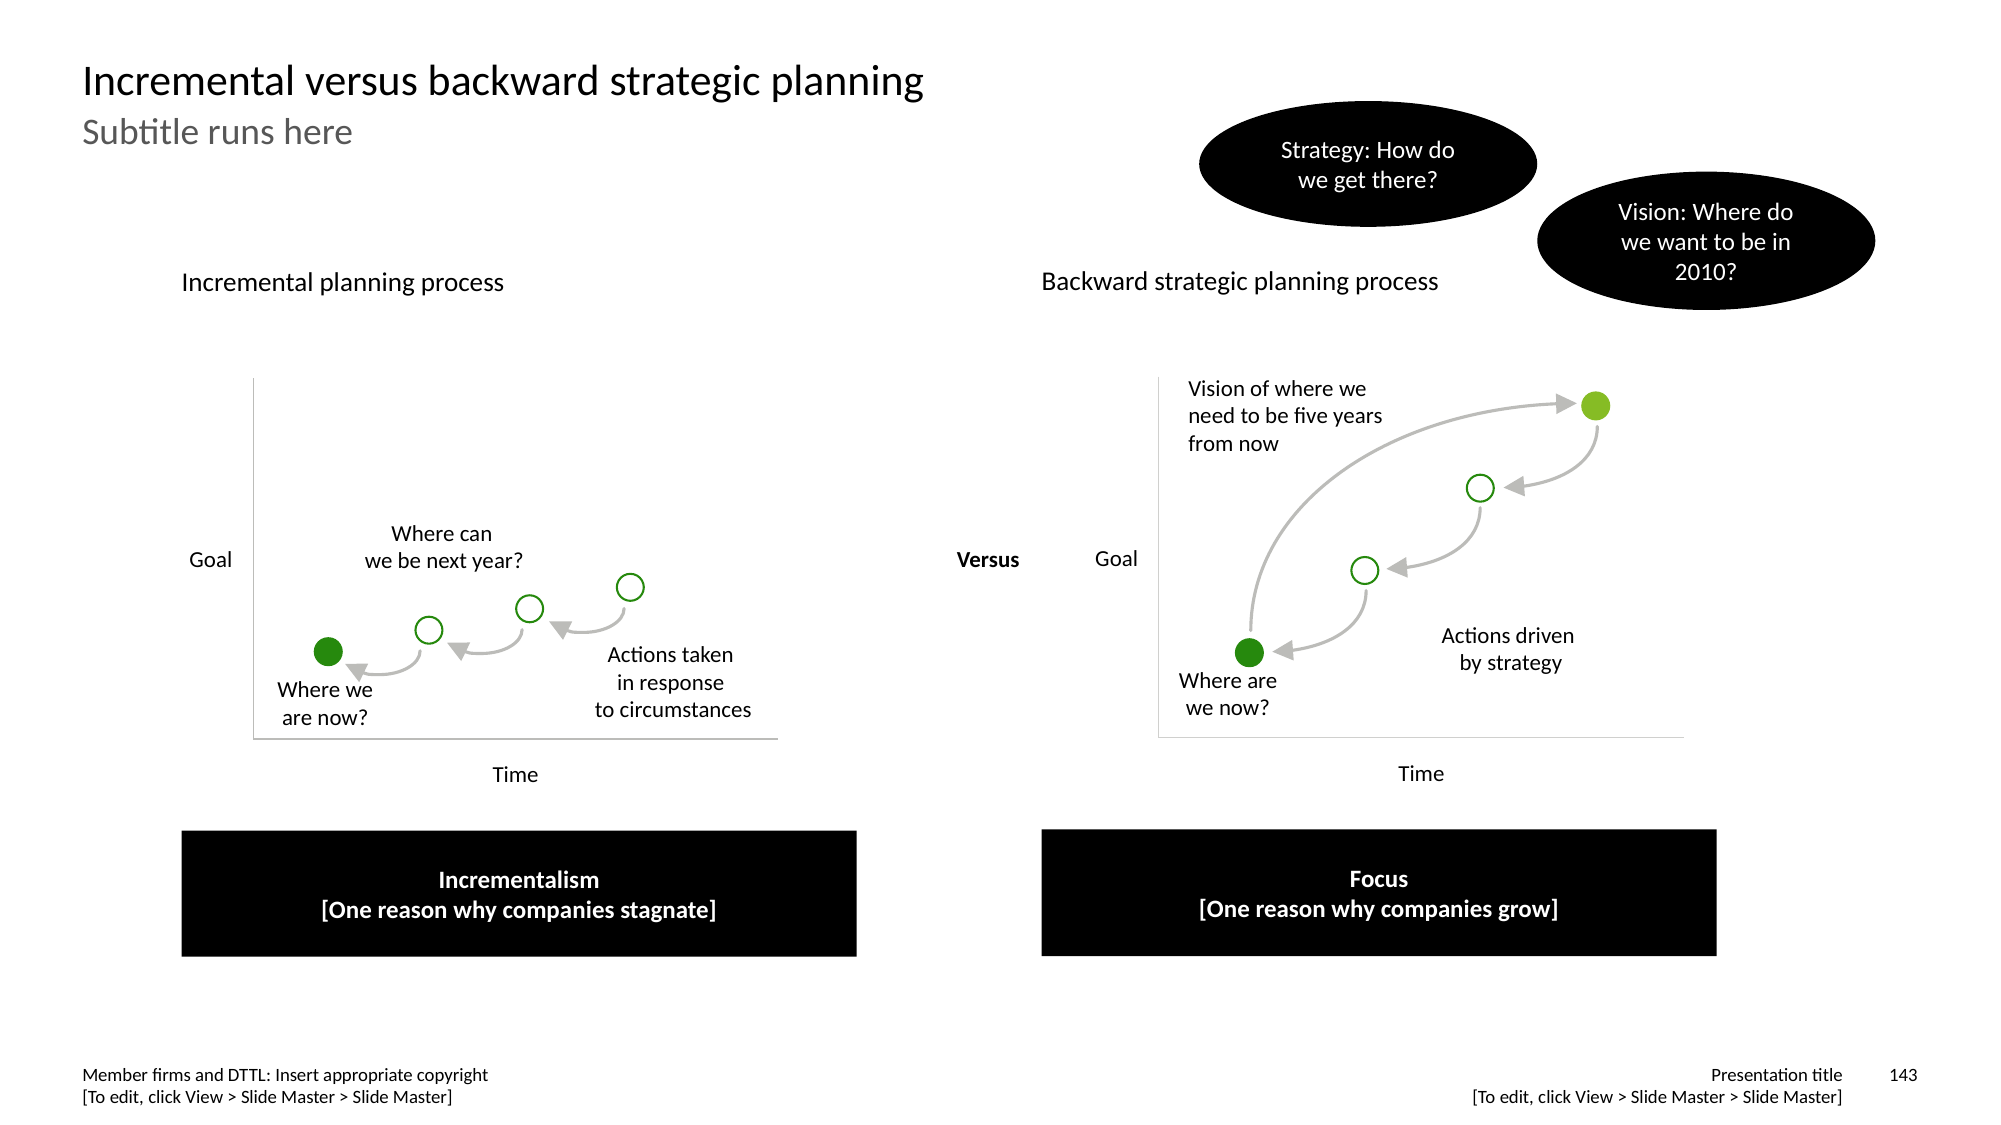

# Incremental versus backward strategic planning
Strategy: How do we get there?
Subtitle runs here
Vision: Where do we want to be in 2010?
Backward strategic planning process
Incremental planning process
Vision of where we need to be five years from now

Where can
we be next year?
Goal
Goal
Versus

Actions driven
by strategy

Actions taken
in response
to circumstances

Where are
 we now?
Where we
are now?
Time
Time
Focus
[One reason why companies grow]
Incrementalism
[One reason why companies stagnate]